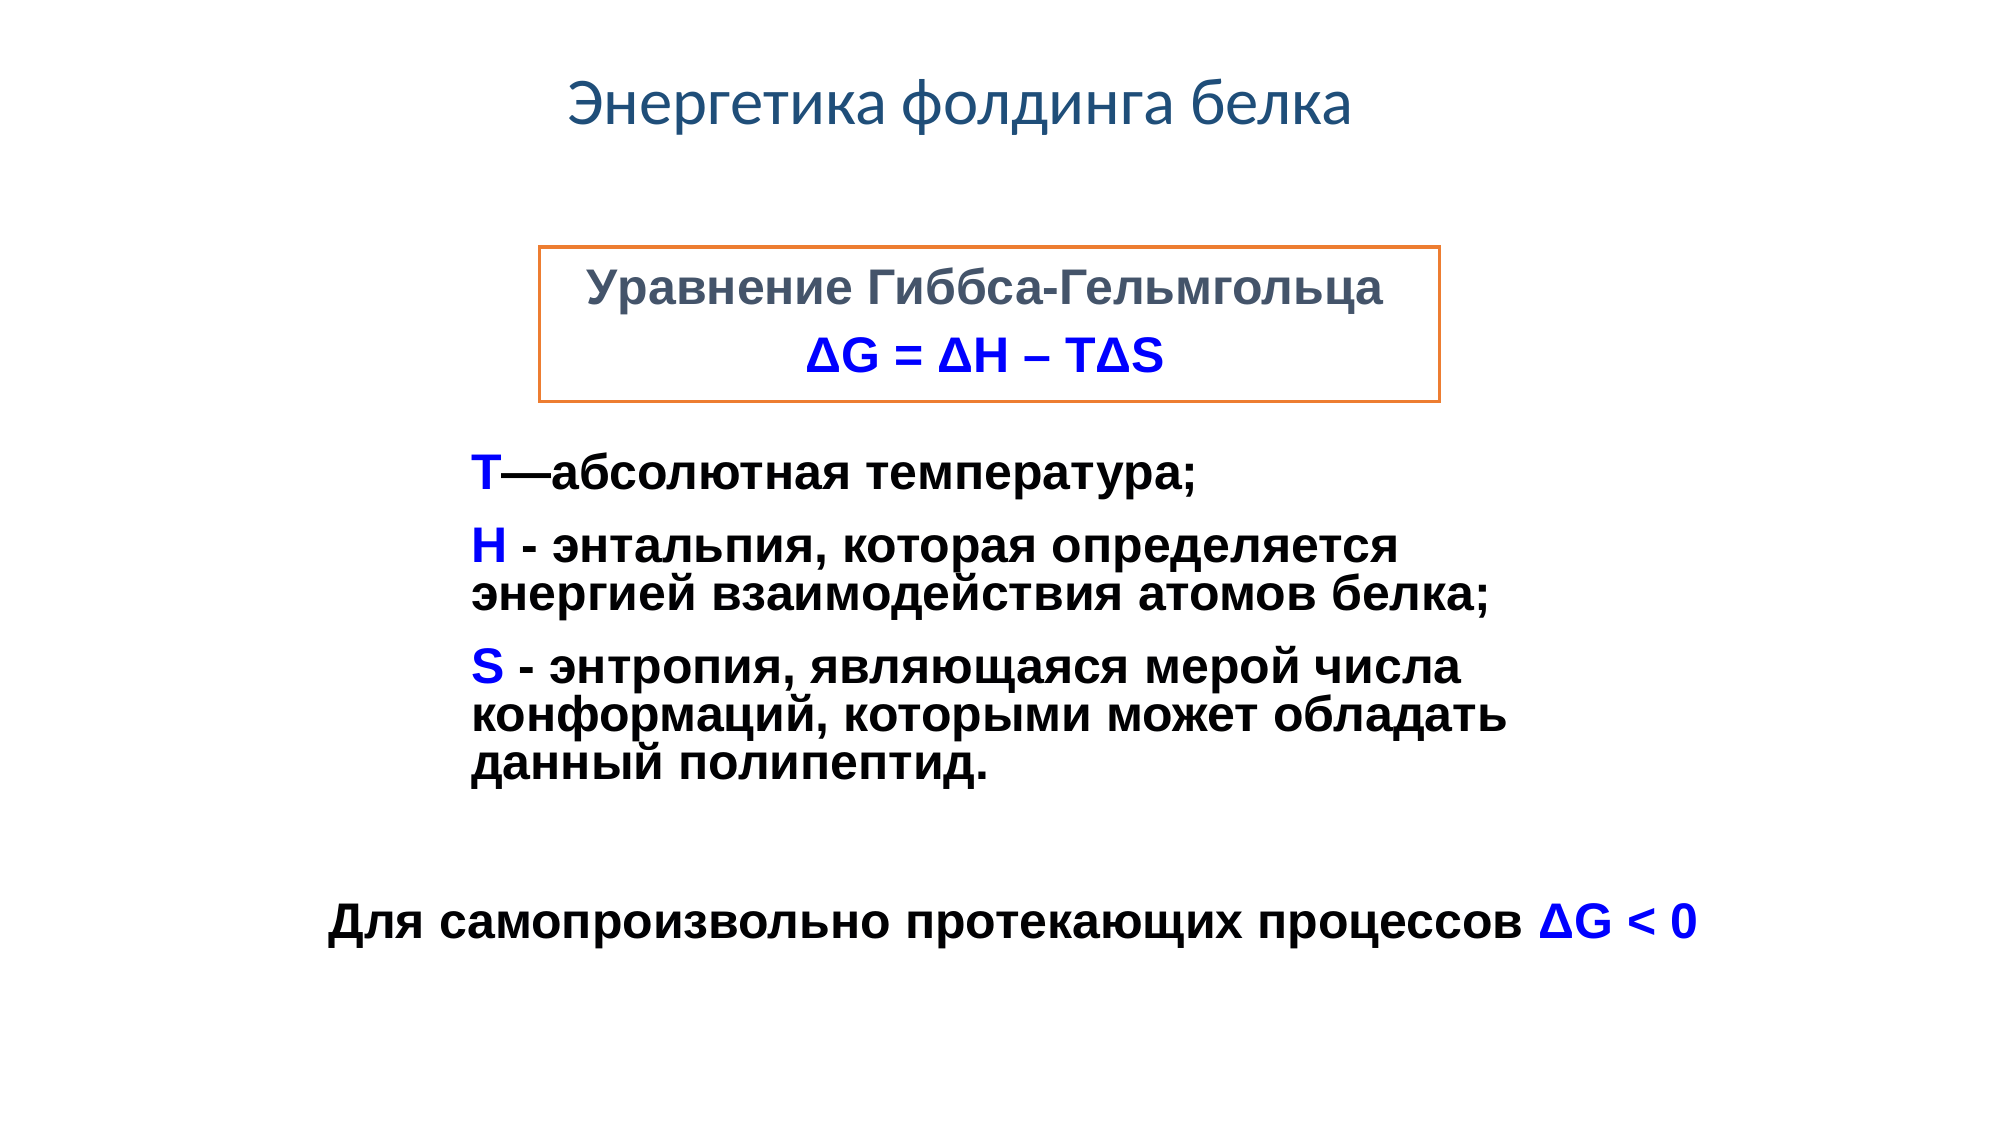

# Энергетика фолдинга белка
Уравнение Гиббса-Гельмгольца
ΔG = ΔH – TΔS
T—абсолютная температура;
H - энтальпия, которая определяется энергией взаимодействия атомов белка;
S - энтропия, являющаяся мерой числа конформаций, которыми может обладать данный полипептид.
Для самопроизвольно протекающих процессов ΔG < 0